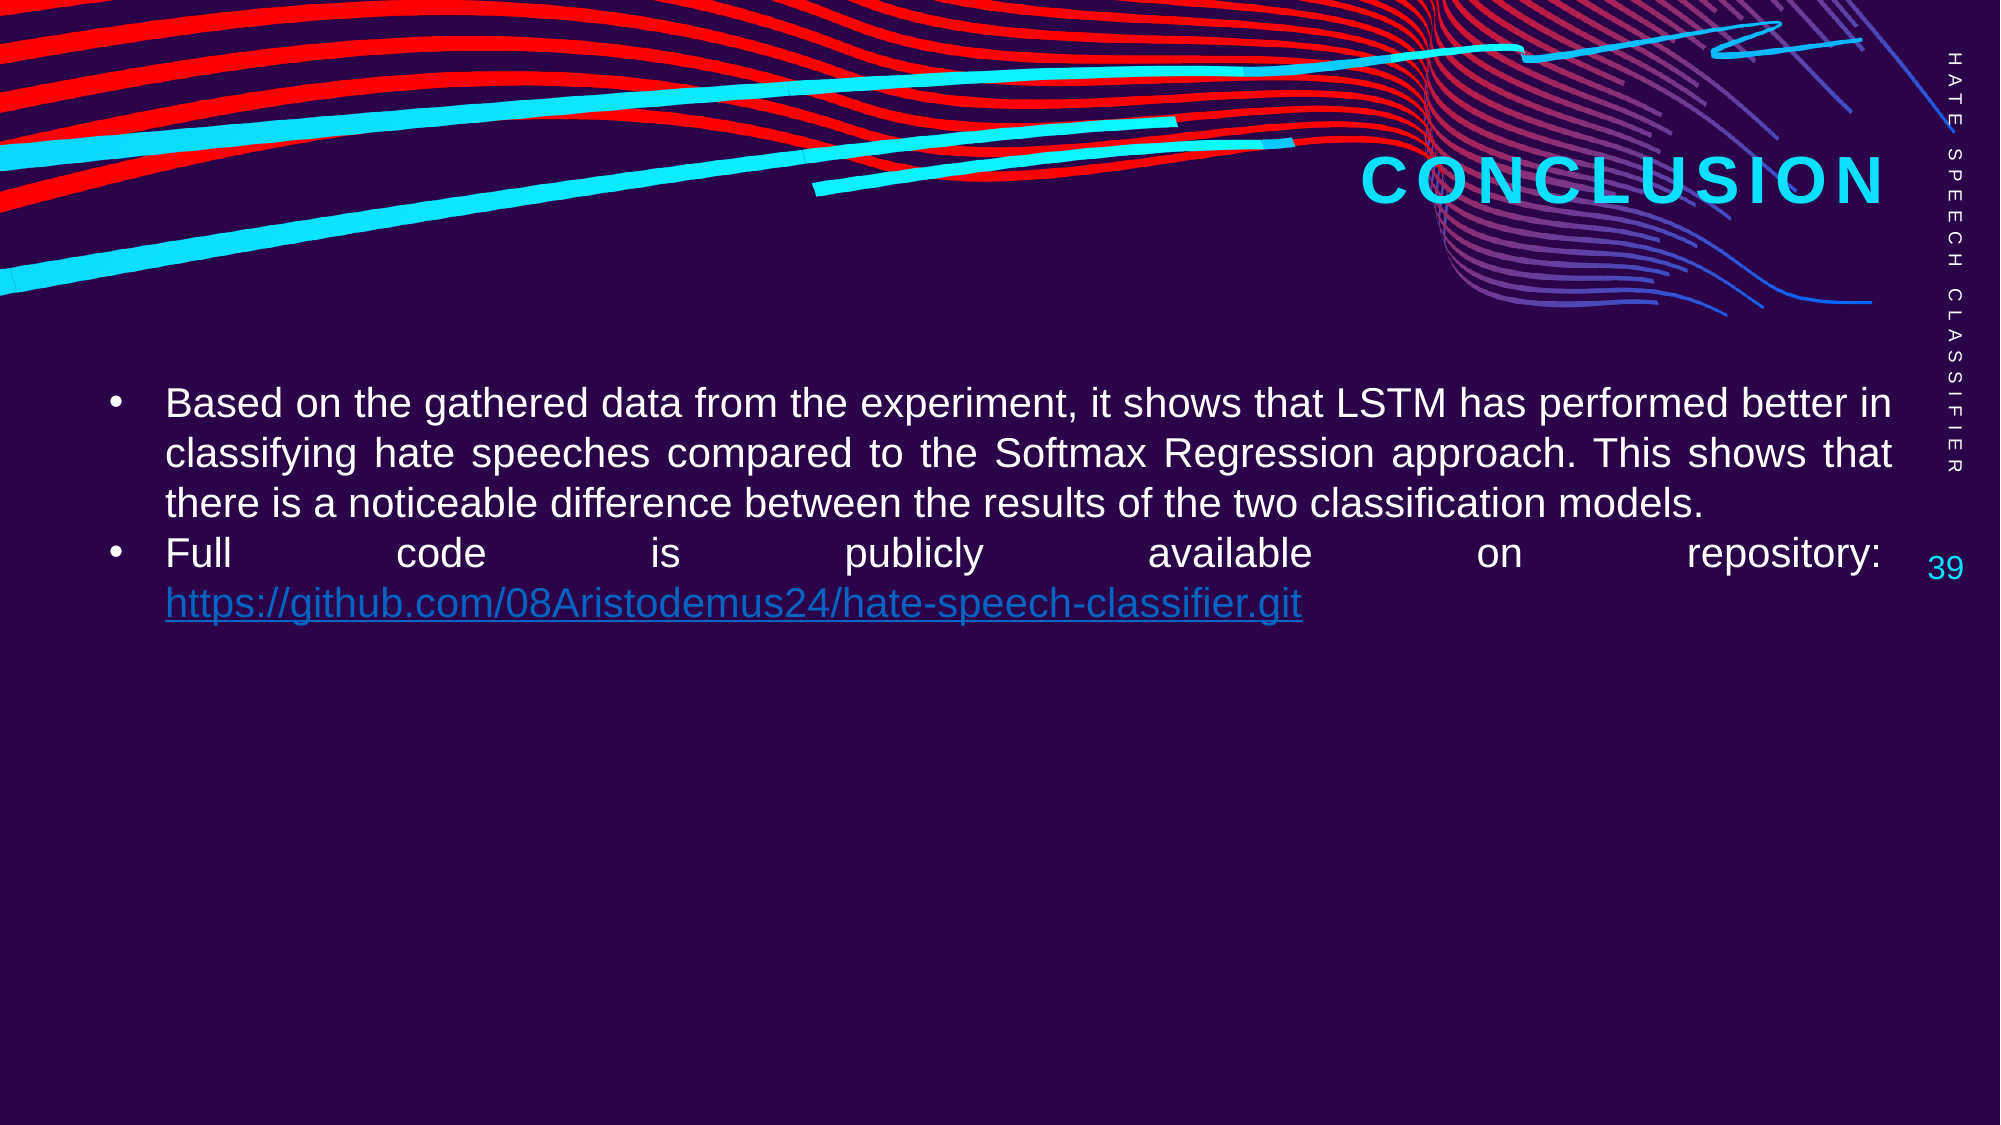

Conclusion
Hate speech classifier
Based on the gathered data from the experiment, it shows that LSTM has performed better in classifying hate speeches compared to the Softmax Regression approach. This shows that there is a noticeable difference between the results of the two classification models.
Full code is publicly available on repository: https://github.com/08Aristodemus24/hate-speech-classifier.git
39